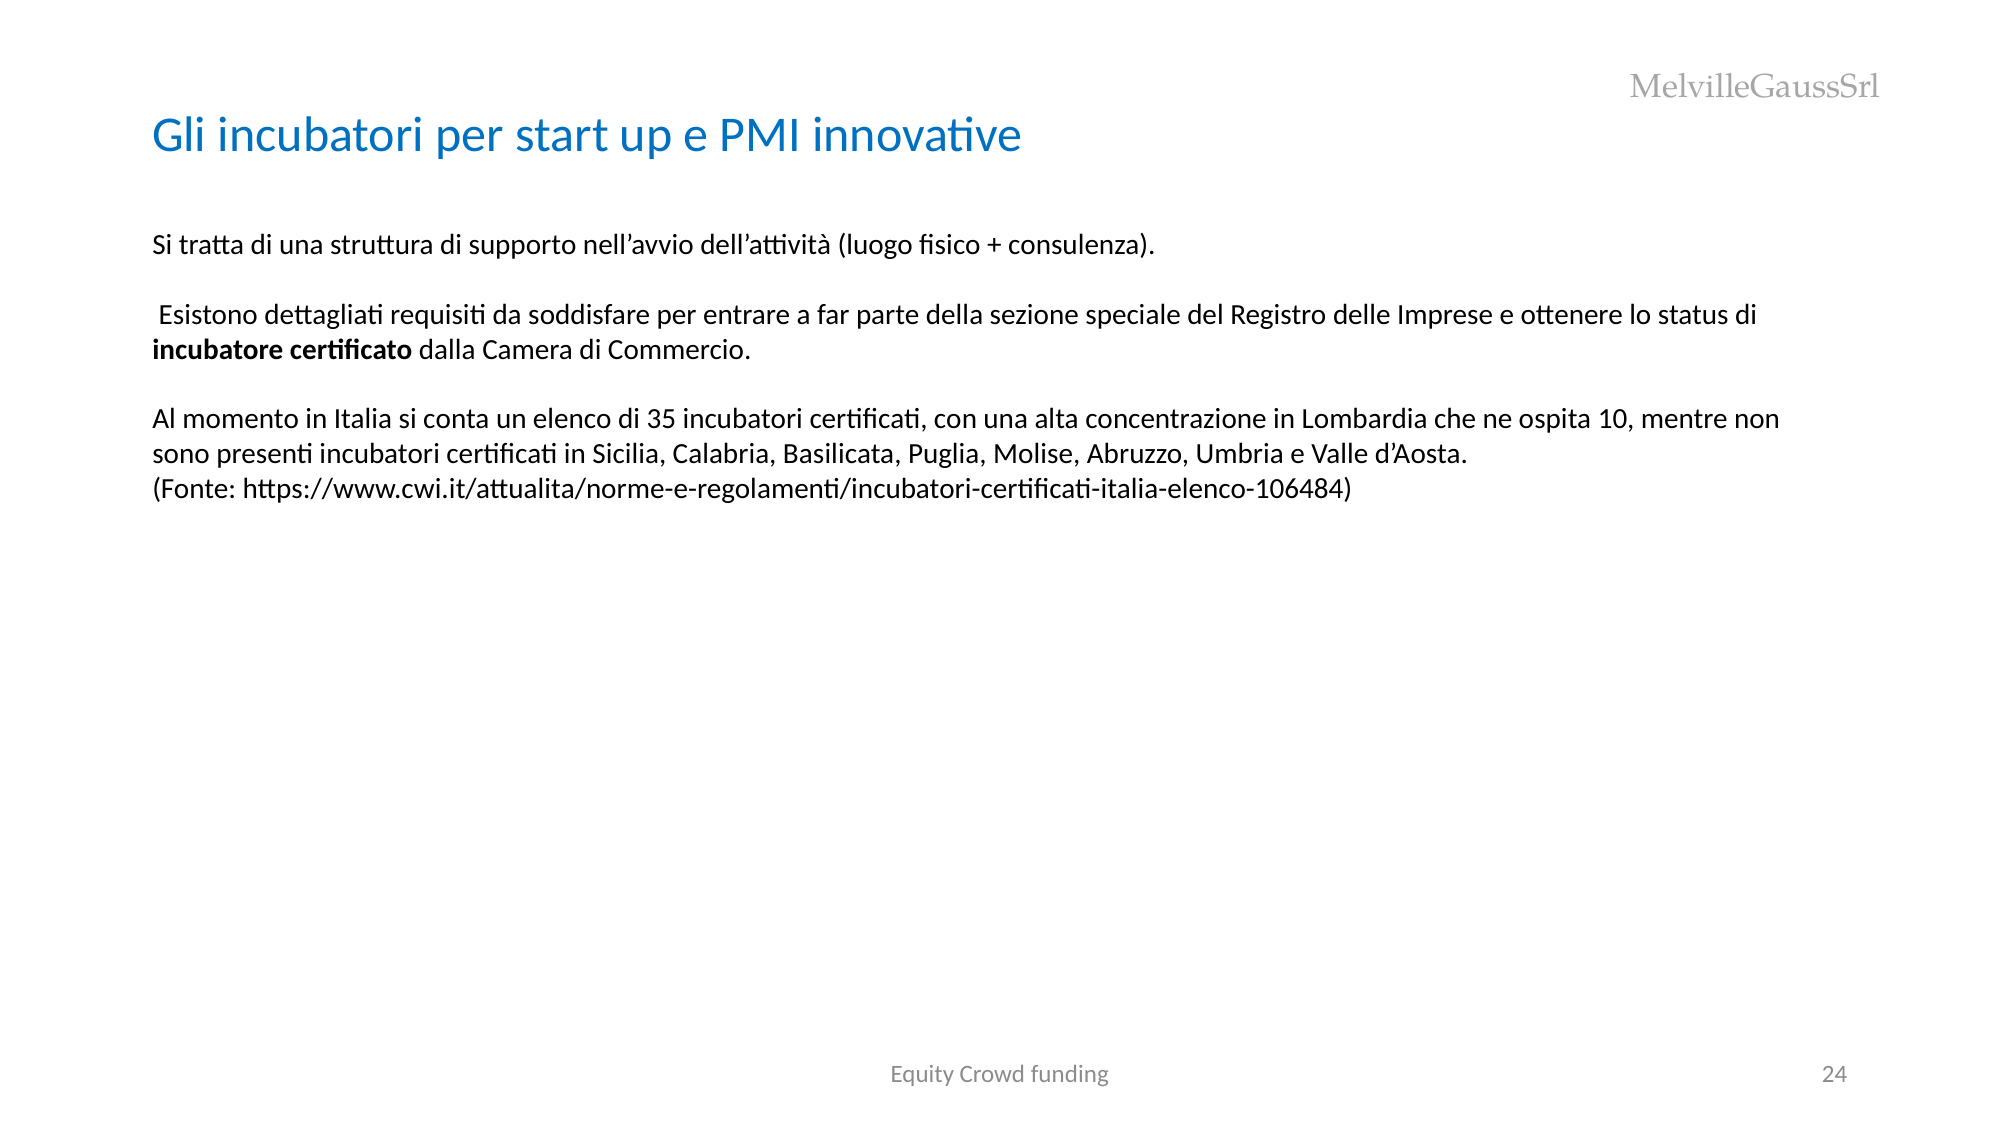

Gli incubatori per start up e PMI innovative

Si tratta di una struttura di supporto nell’avvio dell’attività (luogo fisico + consulenza).

 Esistono dettagliati requisiti da soddisfare per entrare a far parte della sezione speciale del Registro delle Imprese e ottenere lo status di incubatore certificato dalla Camera di Commercio.

Al momento in Italia si conta un elenco di 35 incubatori certificati, con una alta concentrazione in Lombardia che ne ospita 10, mentre non sono presenti incubatori certificati in Sicilia, Calabria, Basilicata, Puglia, Molise, Abruzzo, Umbria e Valle d’Aosta.
(Fonte: https://www.cwi.it/attualita/norme-e-regolamenti/incubatori-certificati-italia-elenco-106484)

Equity Crowd funding
24